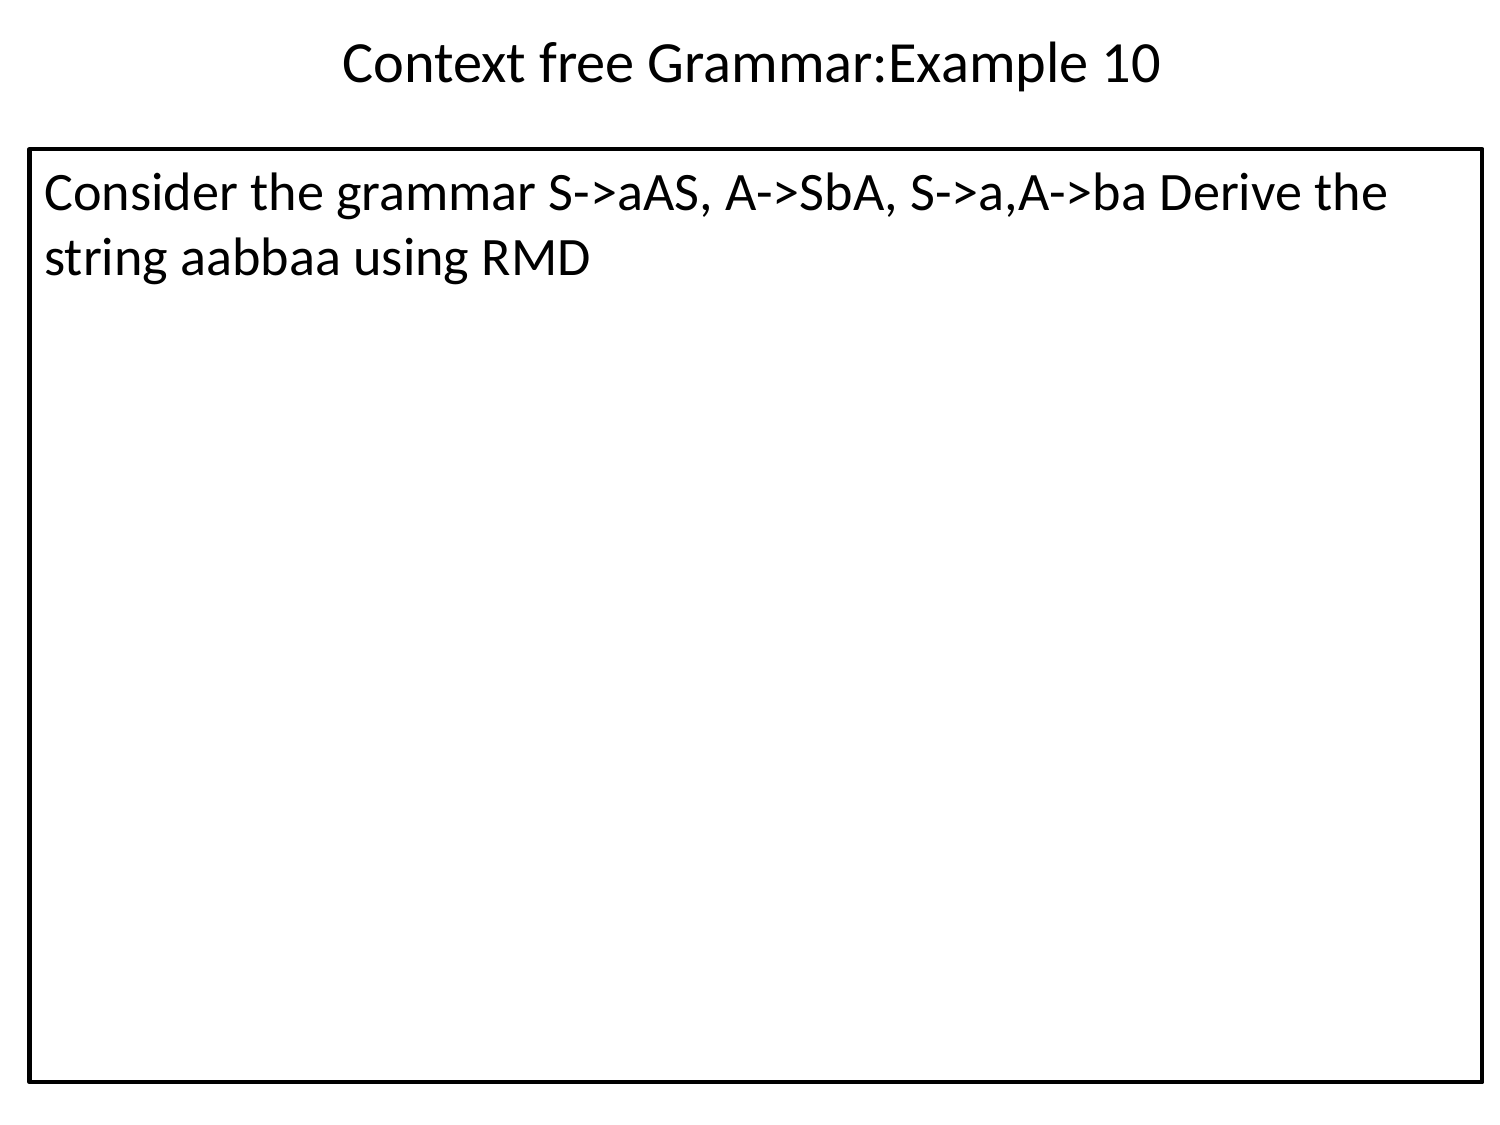

# Context free Grammar:Example 10
Consider the grammar S->aAS, A->SbA, S->a,A->ba Derive the  string aabbaa using RMD

39